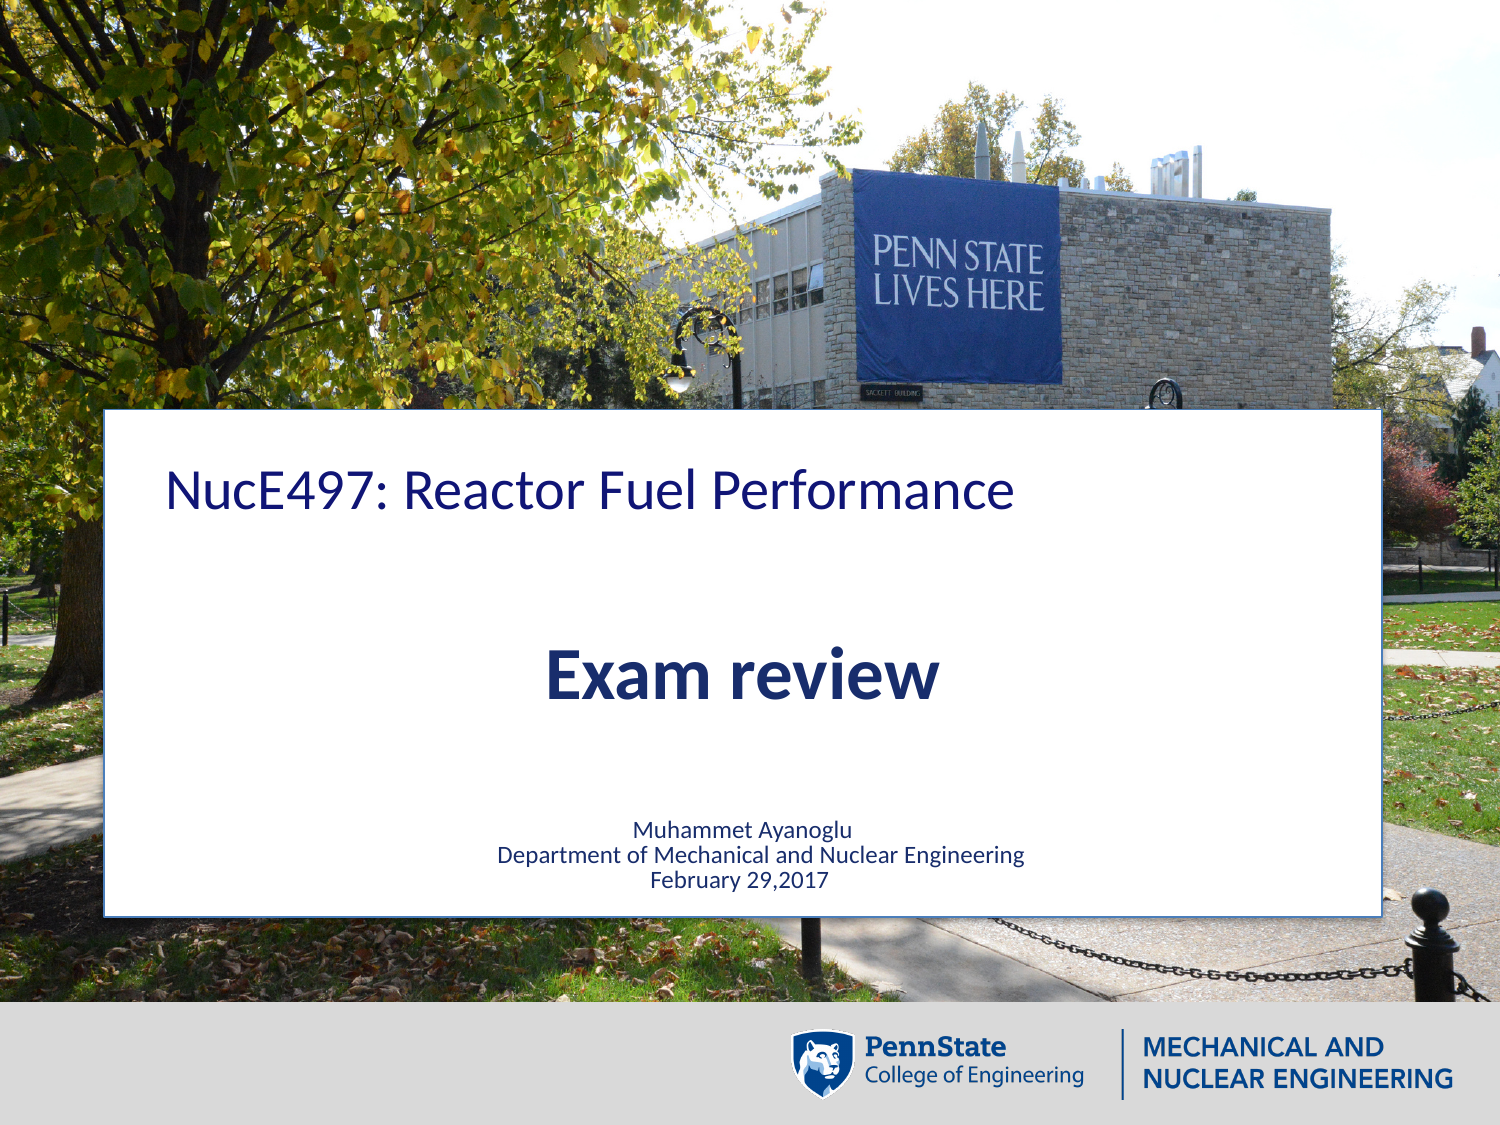

# NucE497: Reactor Fuel Performance
Exam review
Muhammet Ayanoglu
Department of Mechanical and Nuclear Engineering
February 29,2017